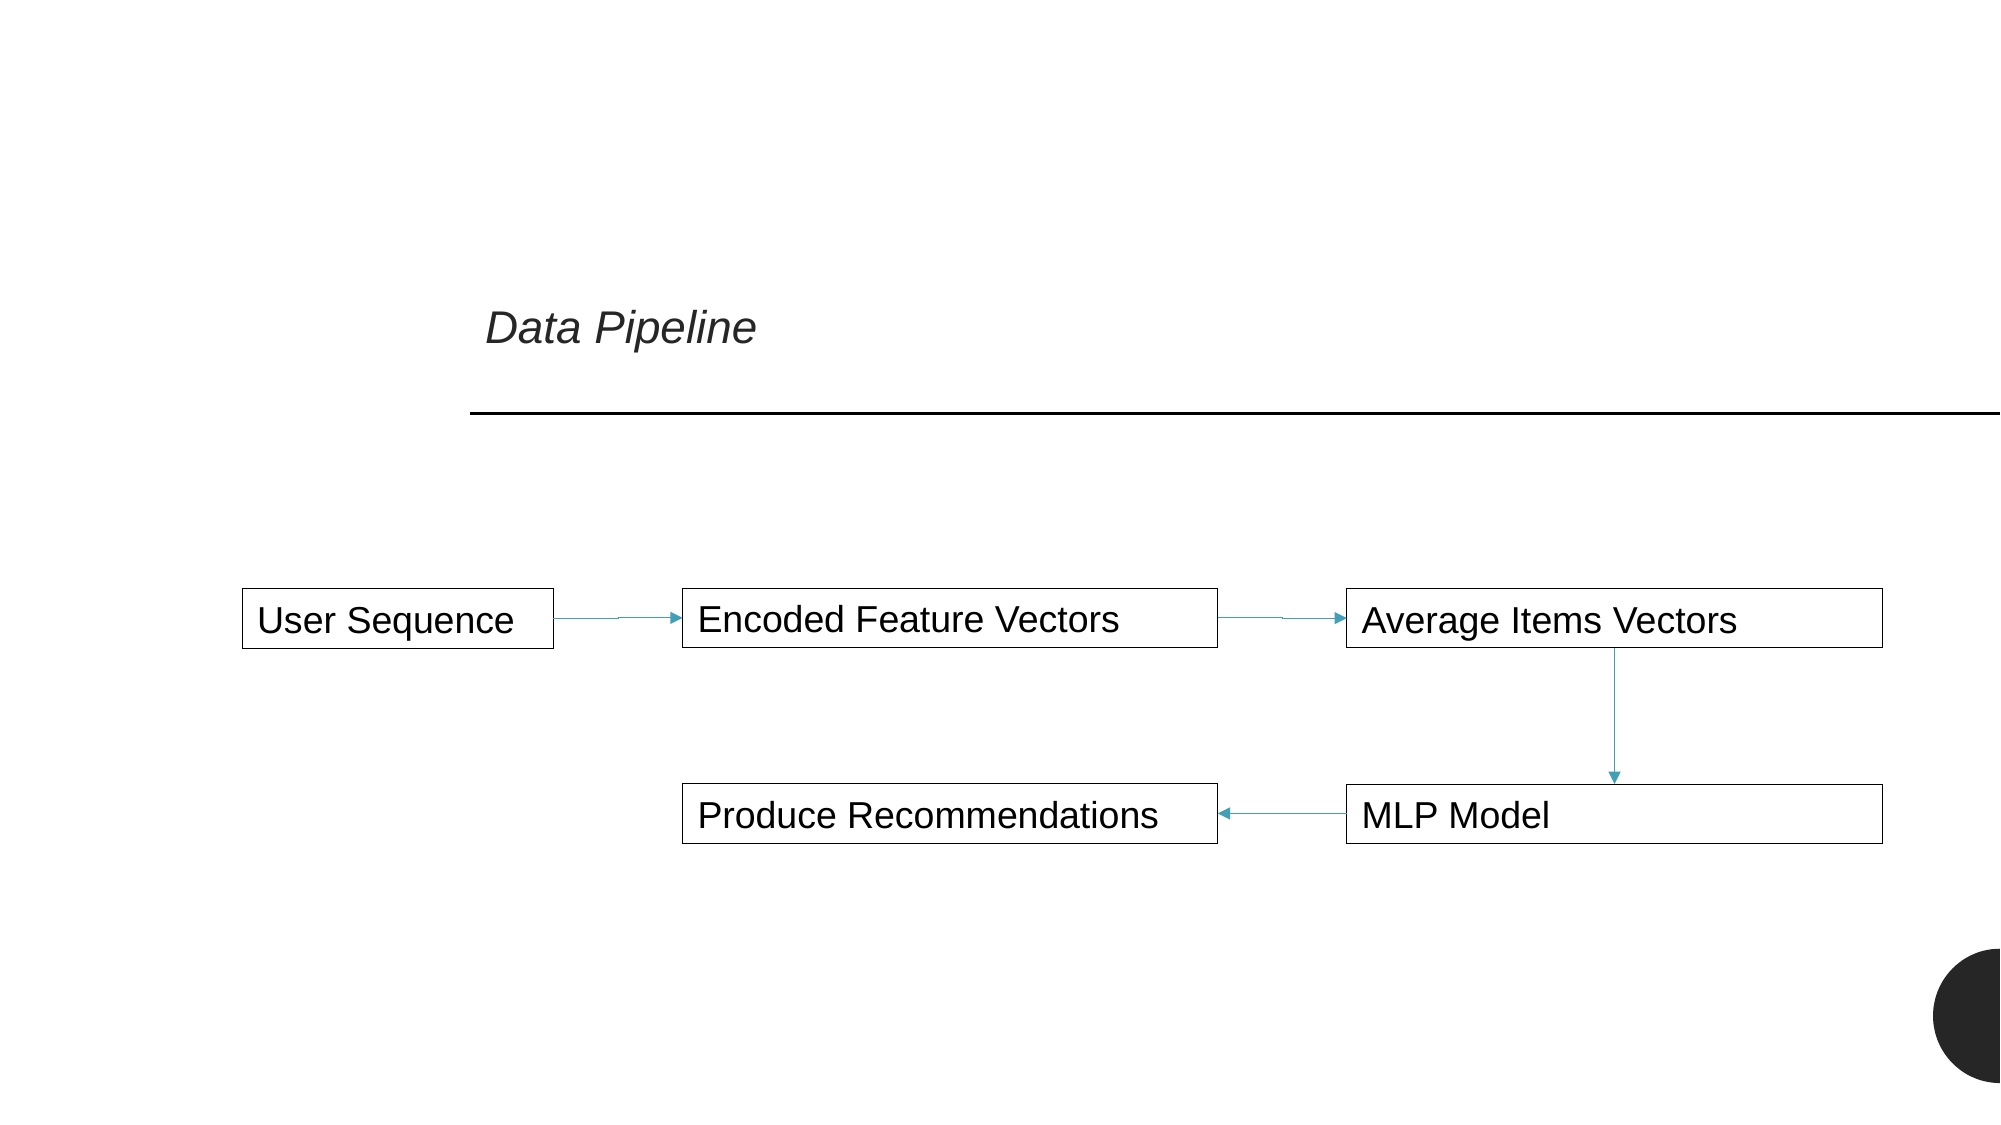

Data Pipeline
Encoded Feature Vectors
Average Items Vectors
User Sequence
Produce Recommendations
MLP Model